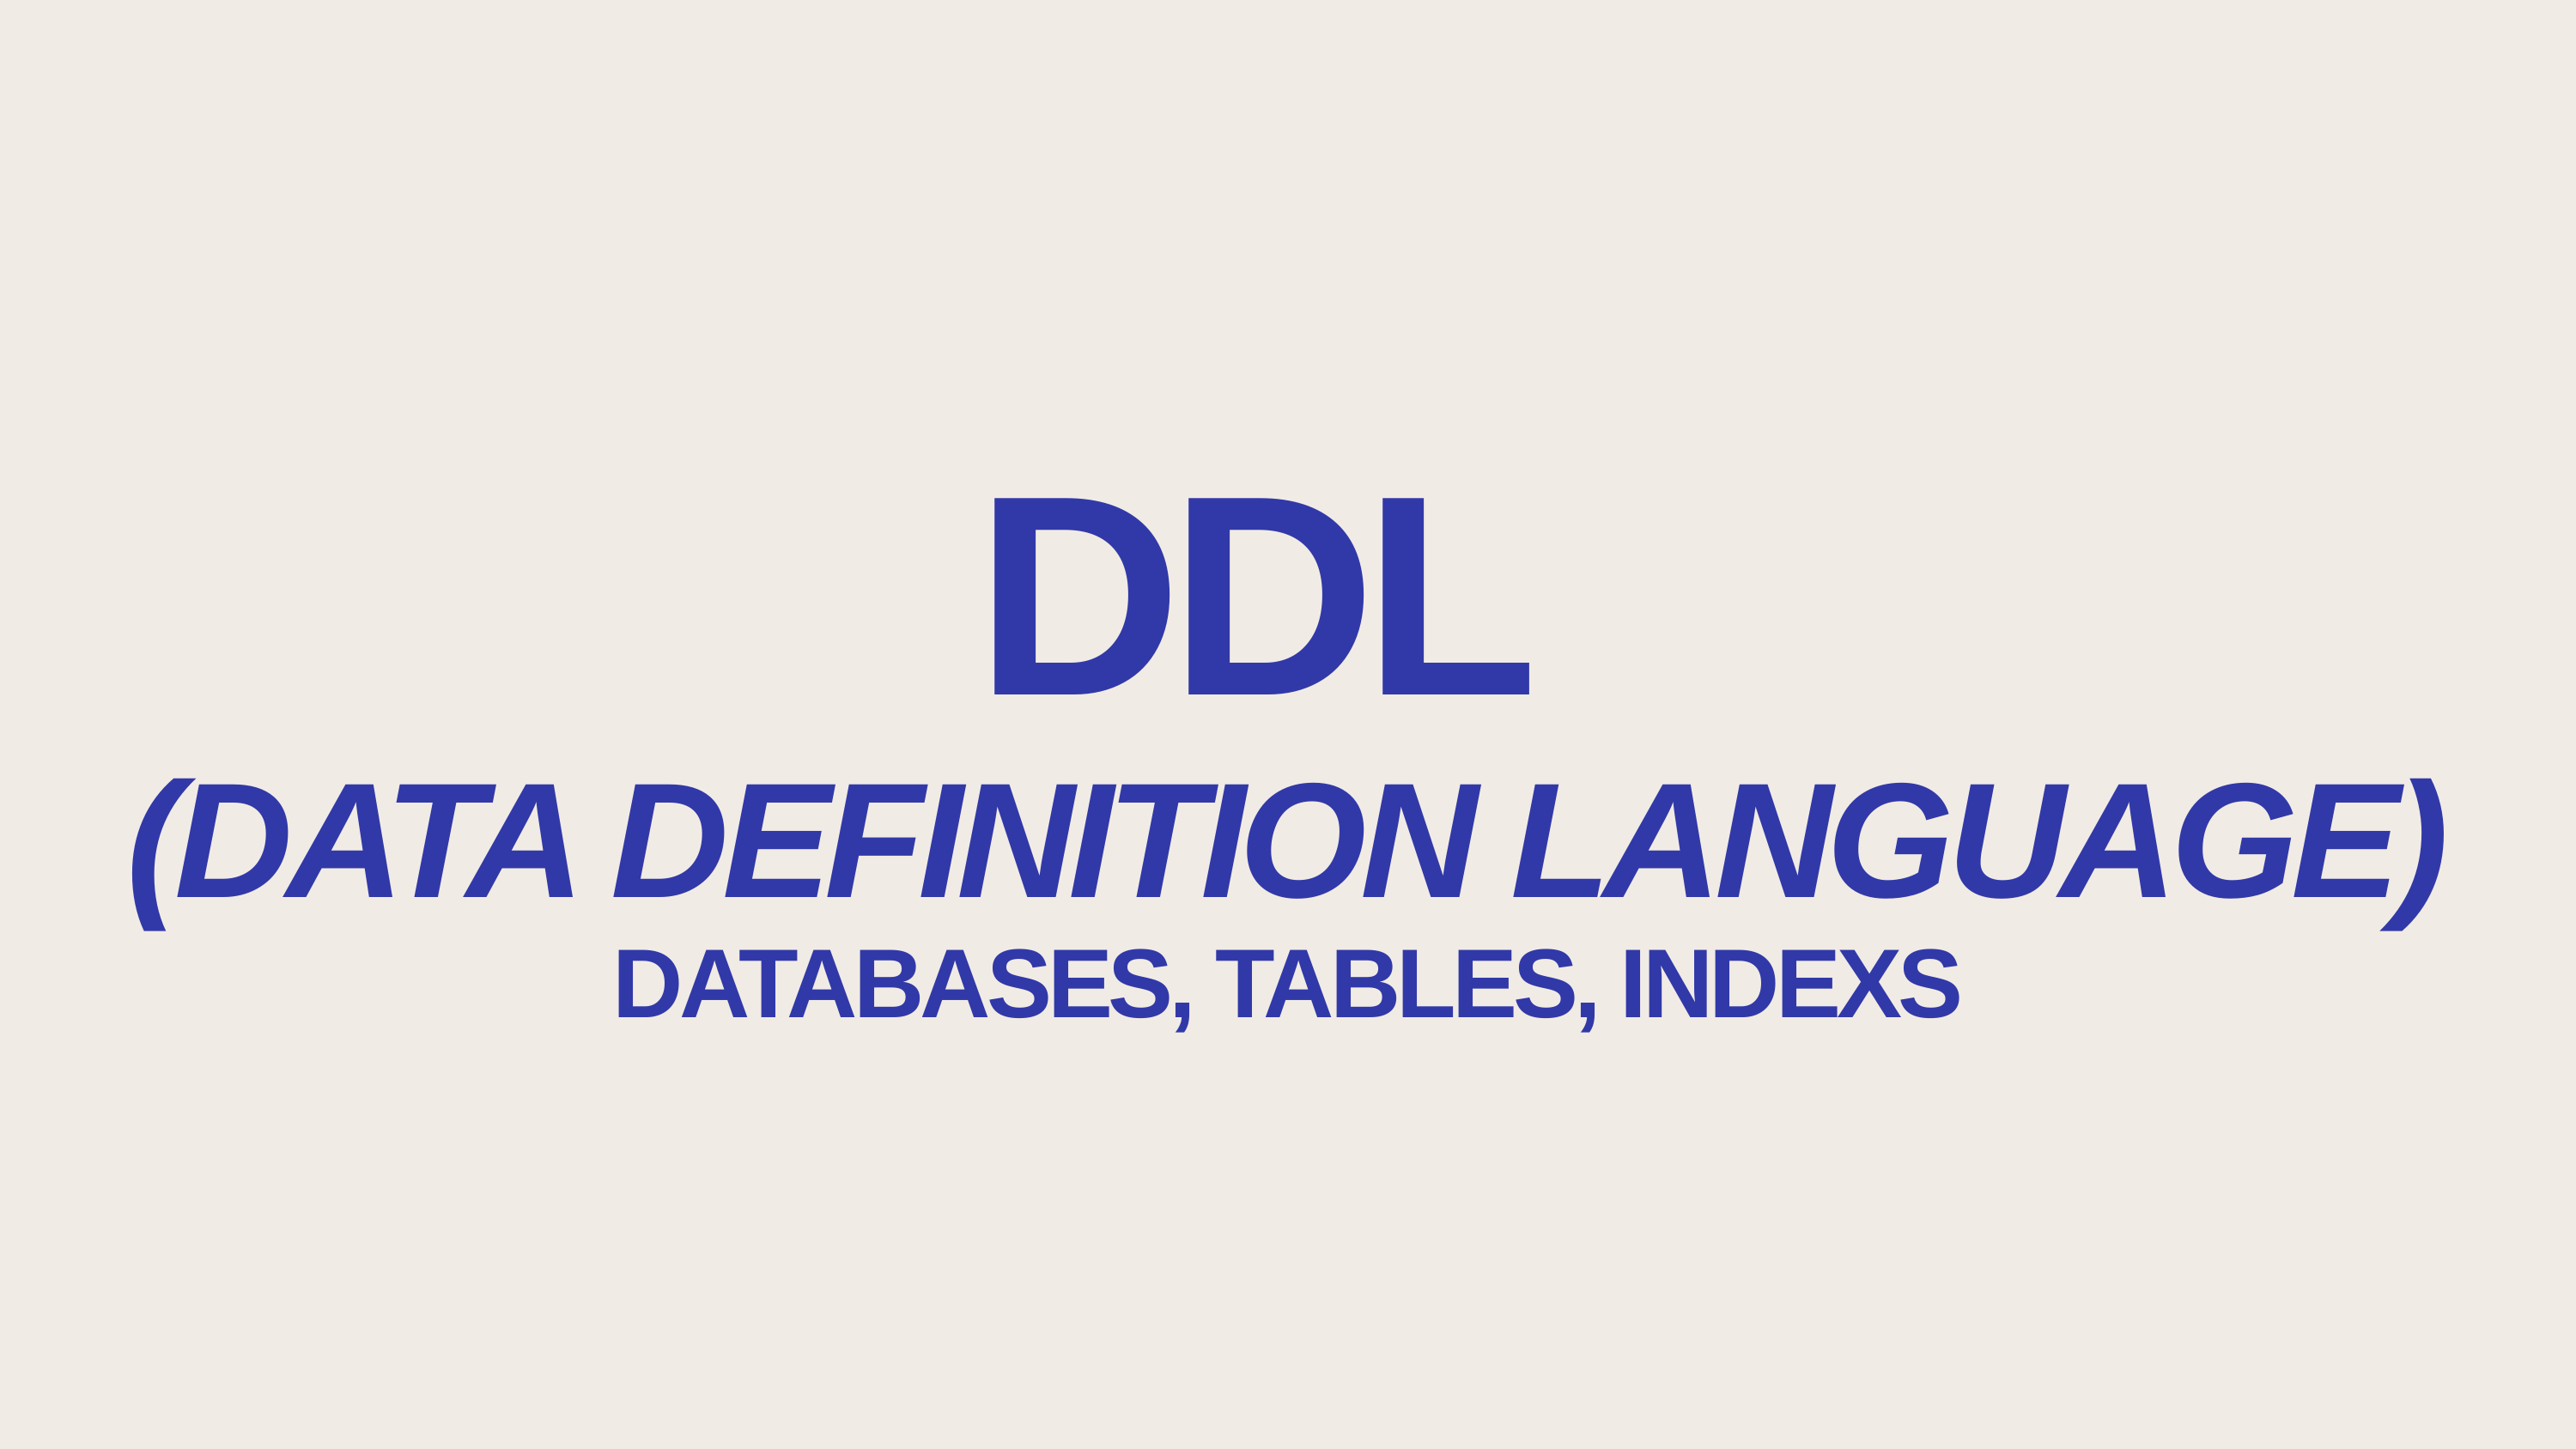

DDL
(DATA DEFINITION LANGUAGE)
DATABASES, TABLES, INDEXS